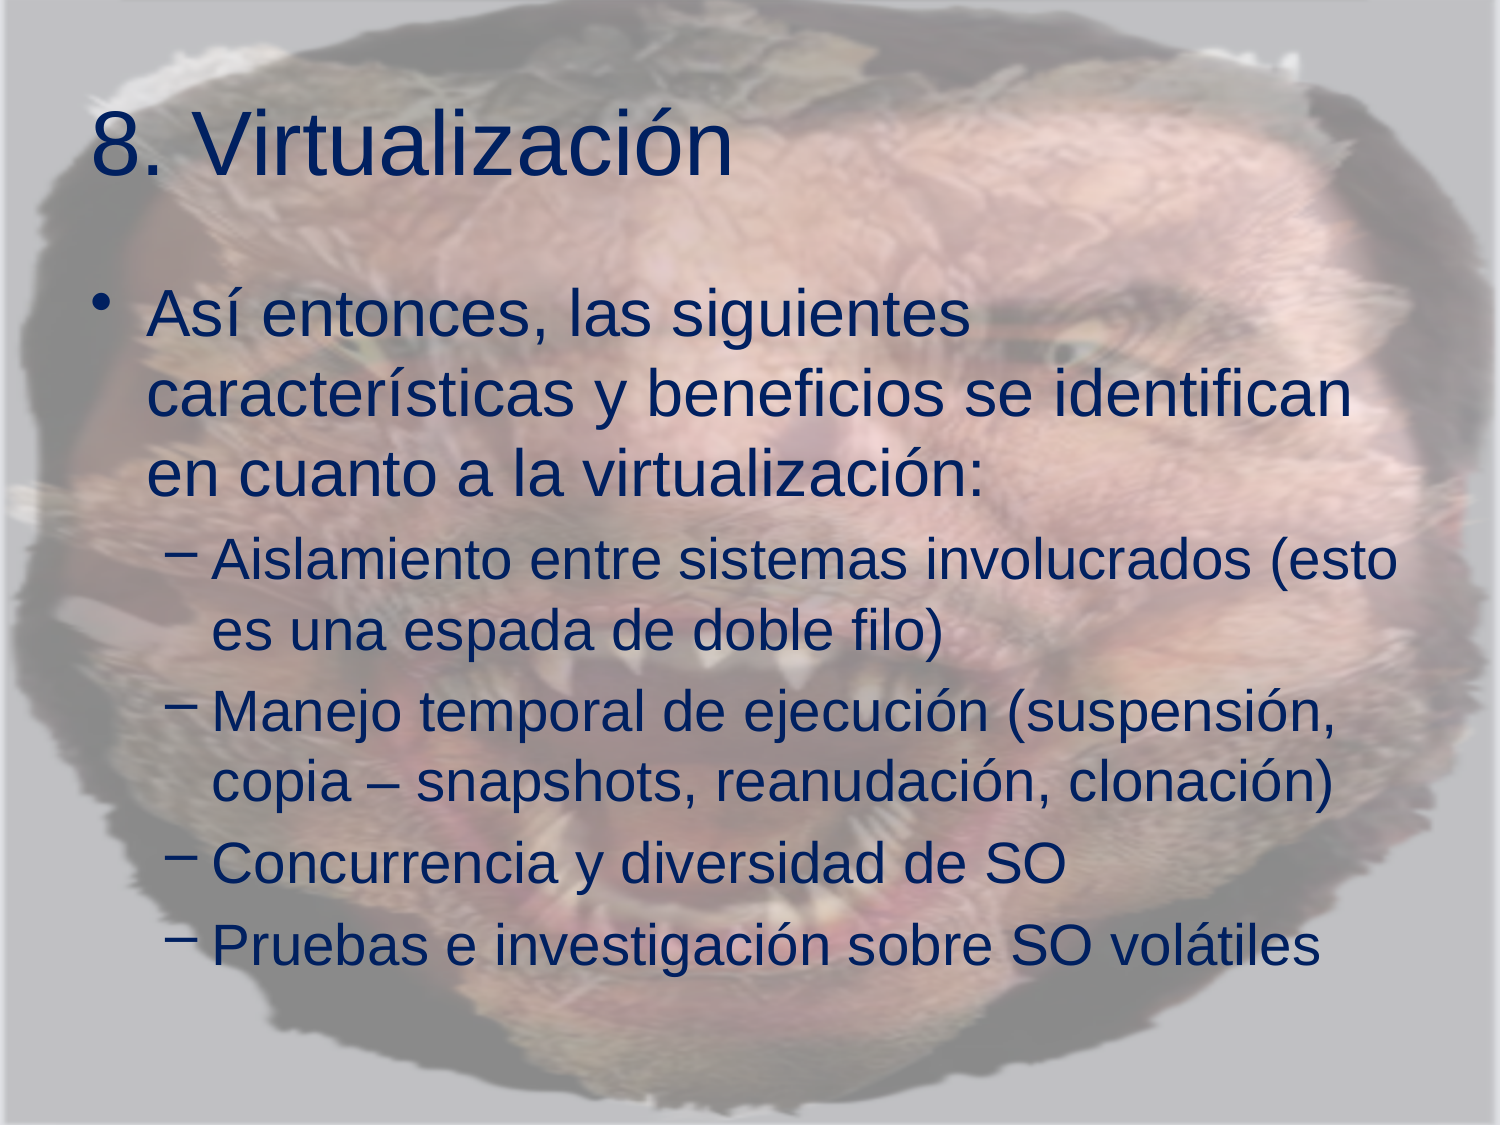

# 8. Virtualización
Así entonces, las siguientes características y beneficios se identifican en cuanto a la virtualización:
Aislamiento entre sistemas involucrados (esto es una espada de doble filo)
Manejo temporal de ejecución (suspensión, copia – snapshots, reanudación, clonación)
Concurrencia y diversidad de SO
Pruebas e investigación sobre SO volátiles